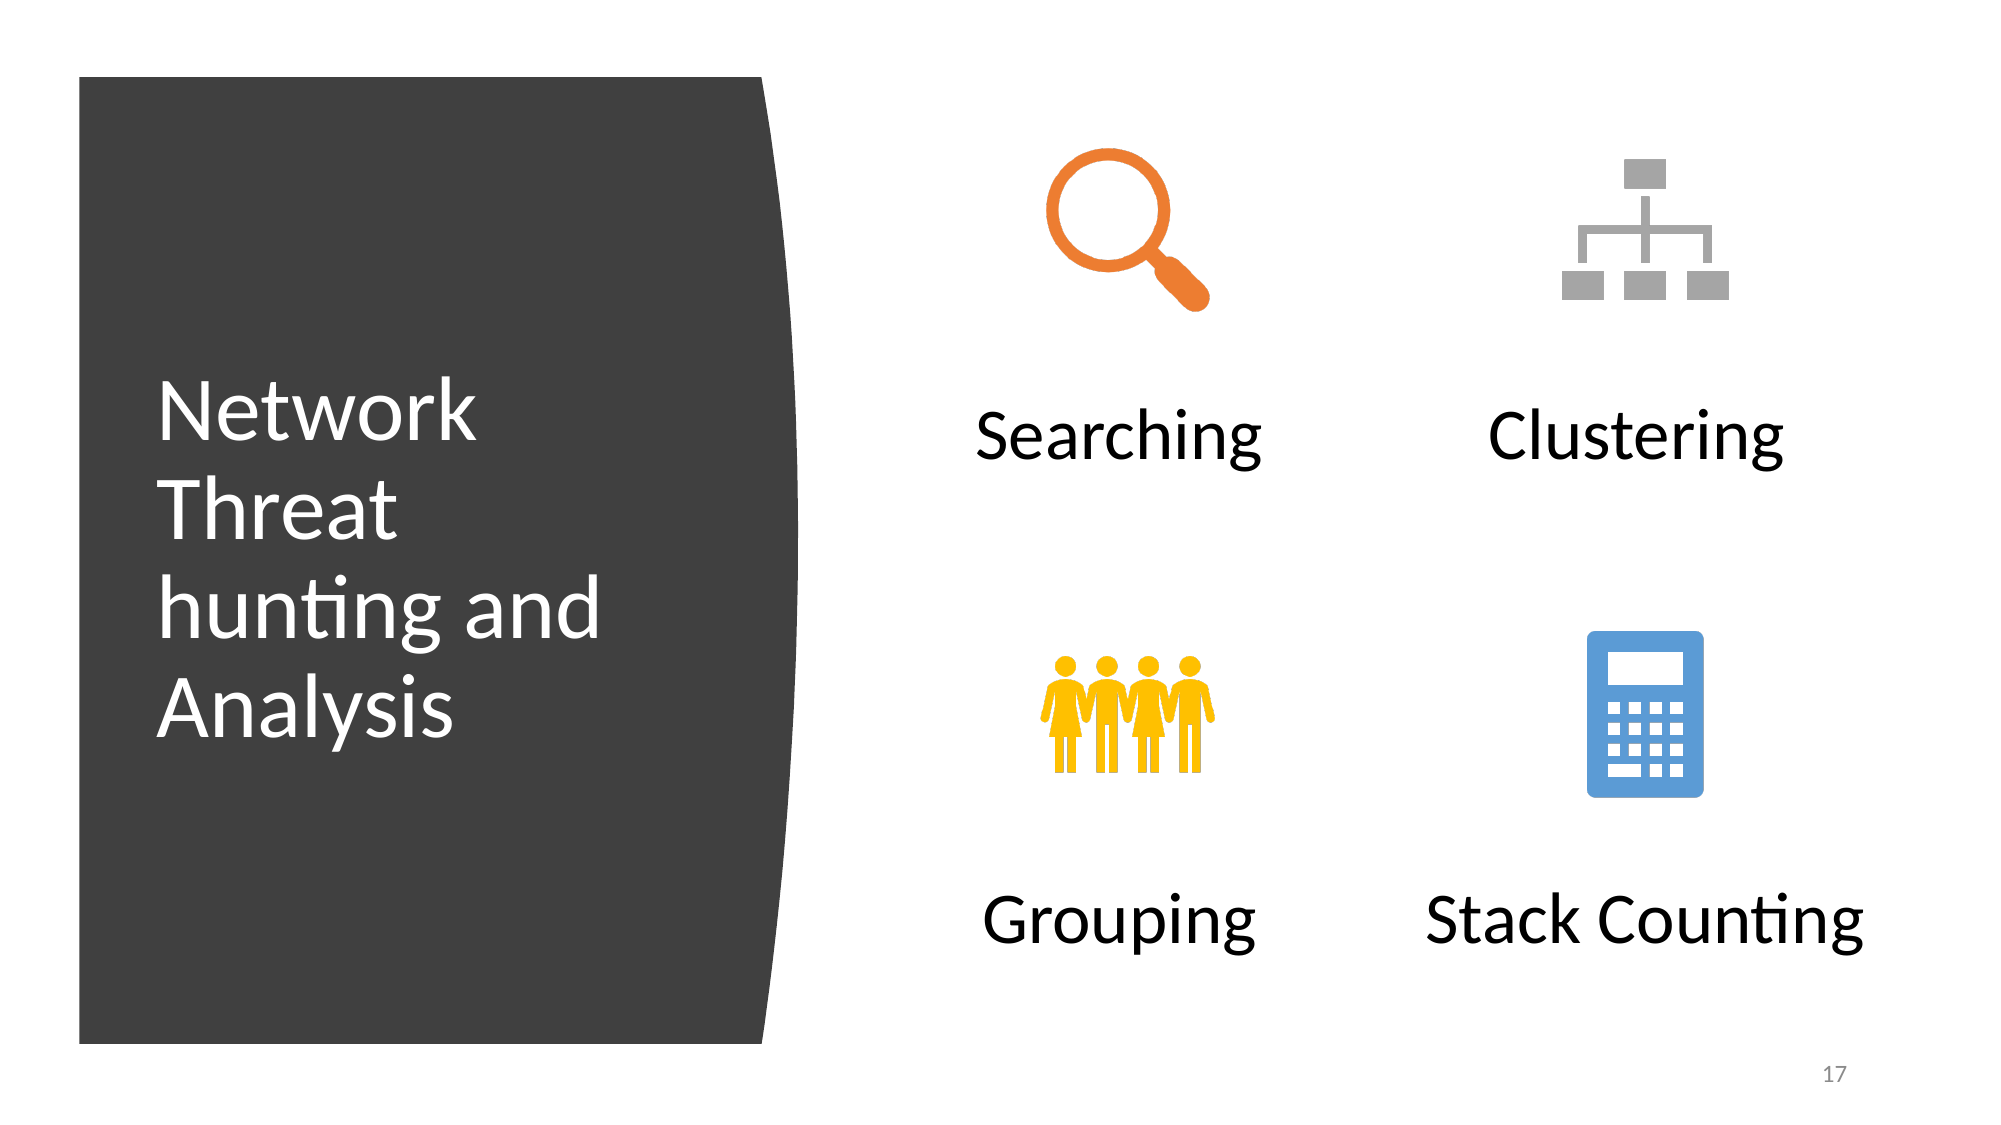

Searching
Clustering
Grouping
Stack Counting

# Network Threat hunting and Analysis
17